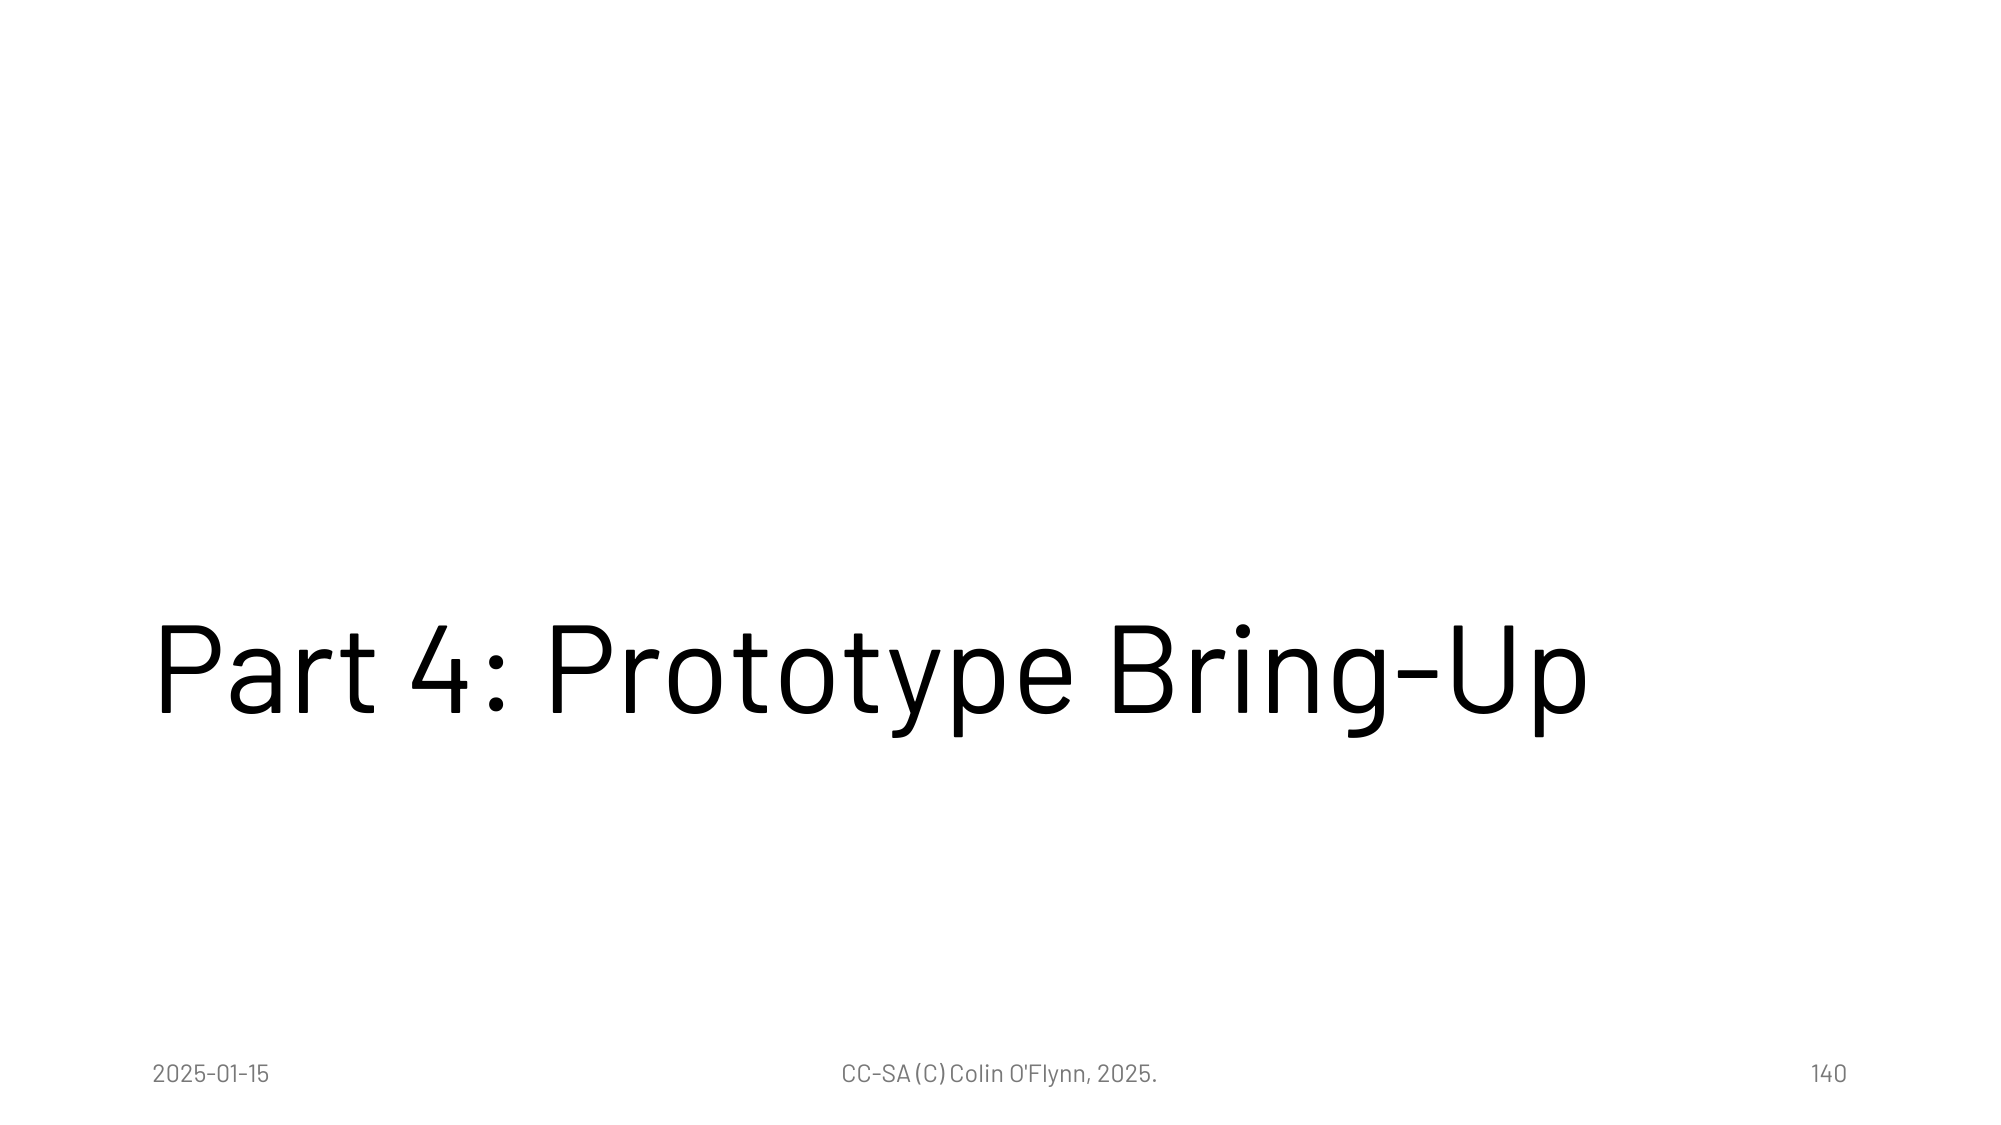

# Part 4: Prototype Bring-Up

2025-01-15
CC-SA (C) Colin O'Flynn, 2025.
140